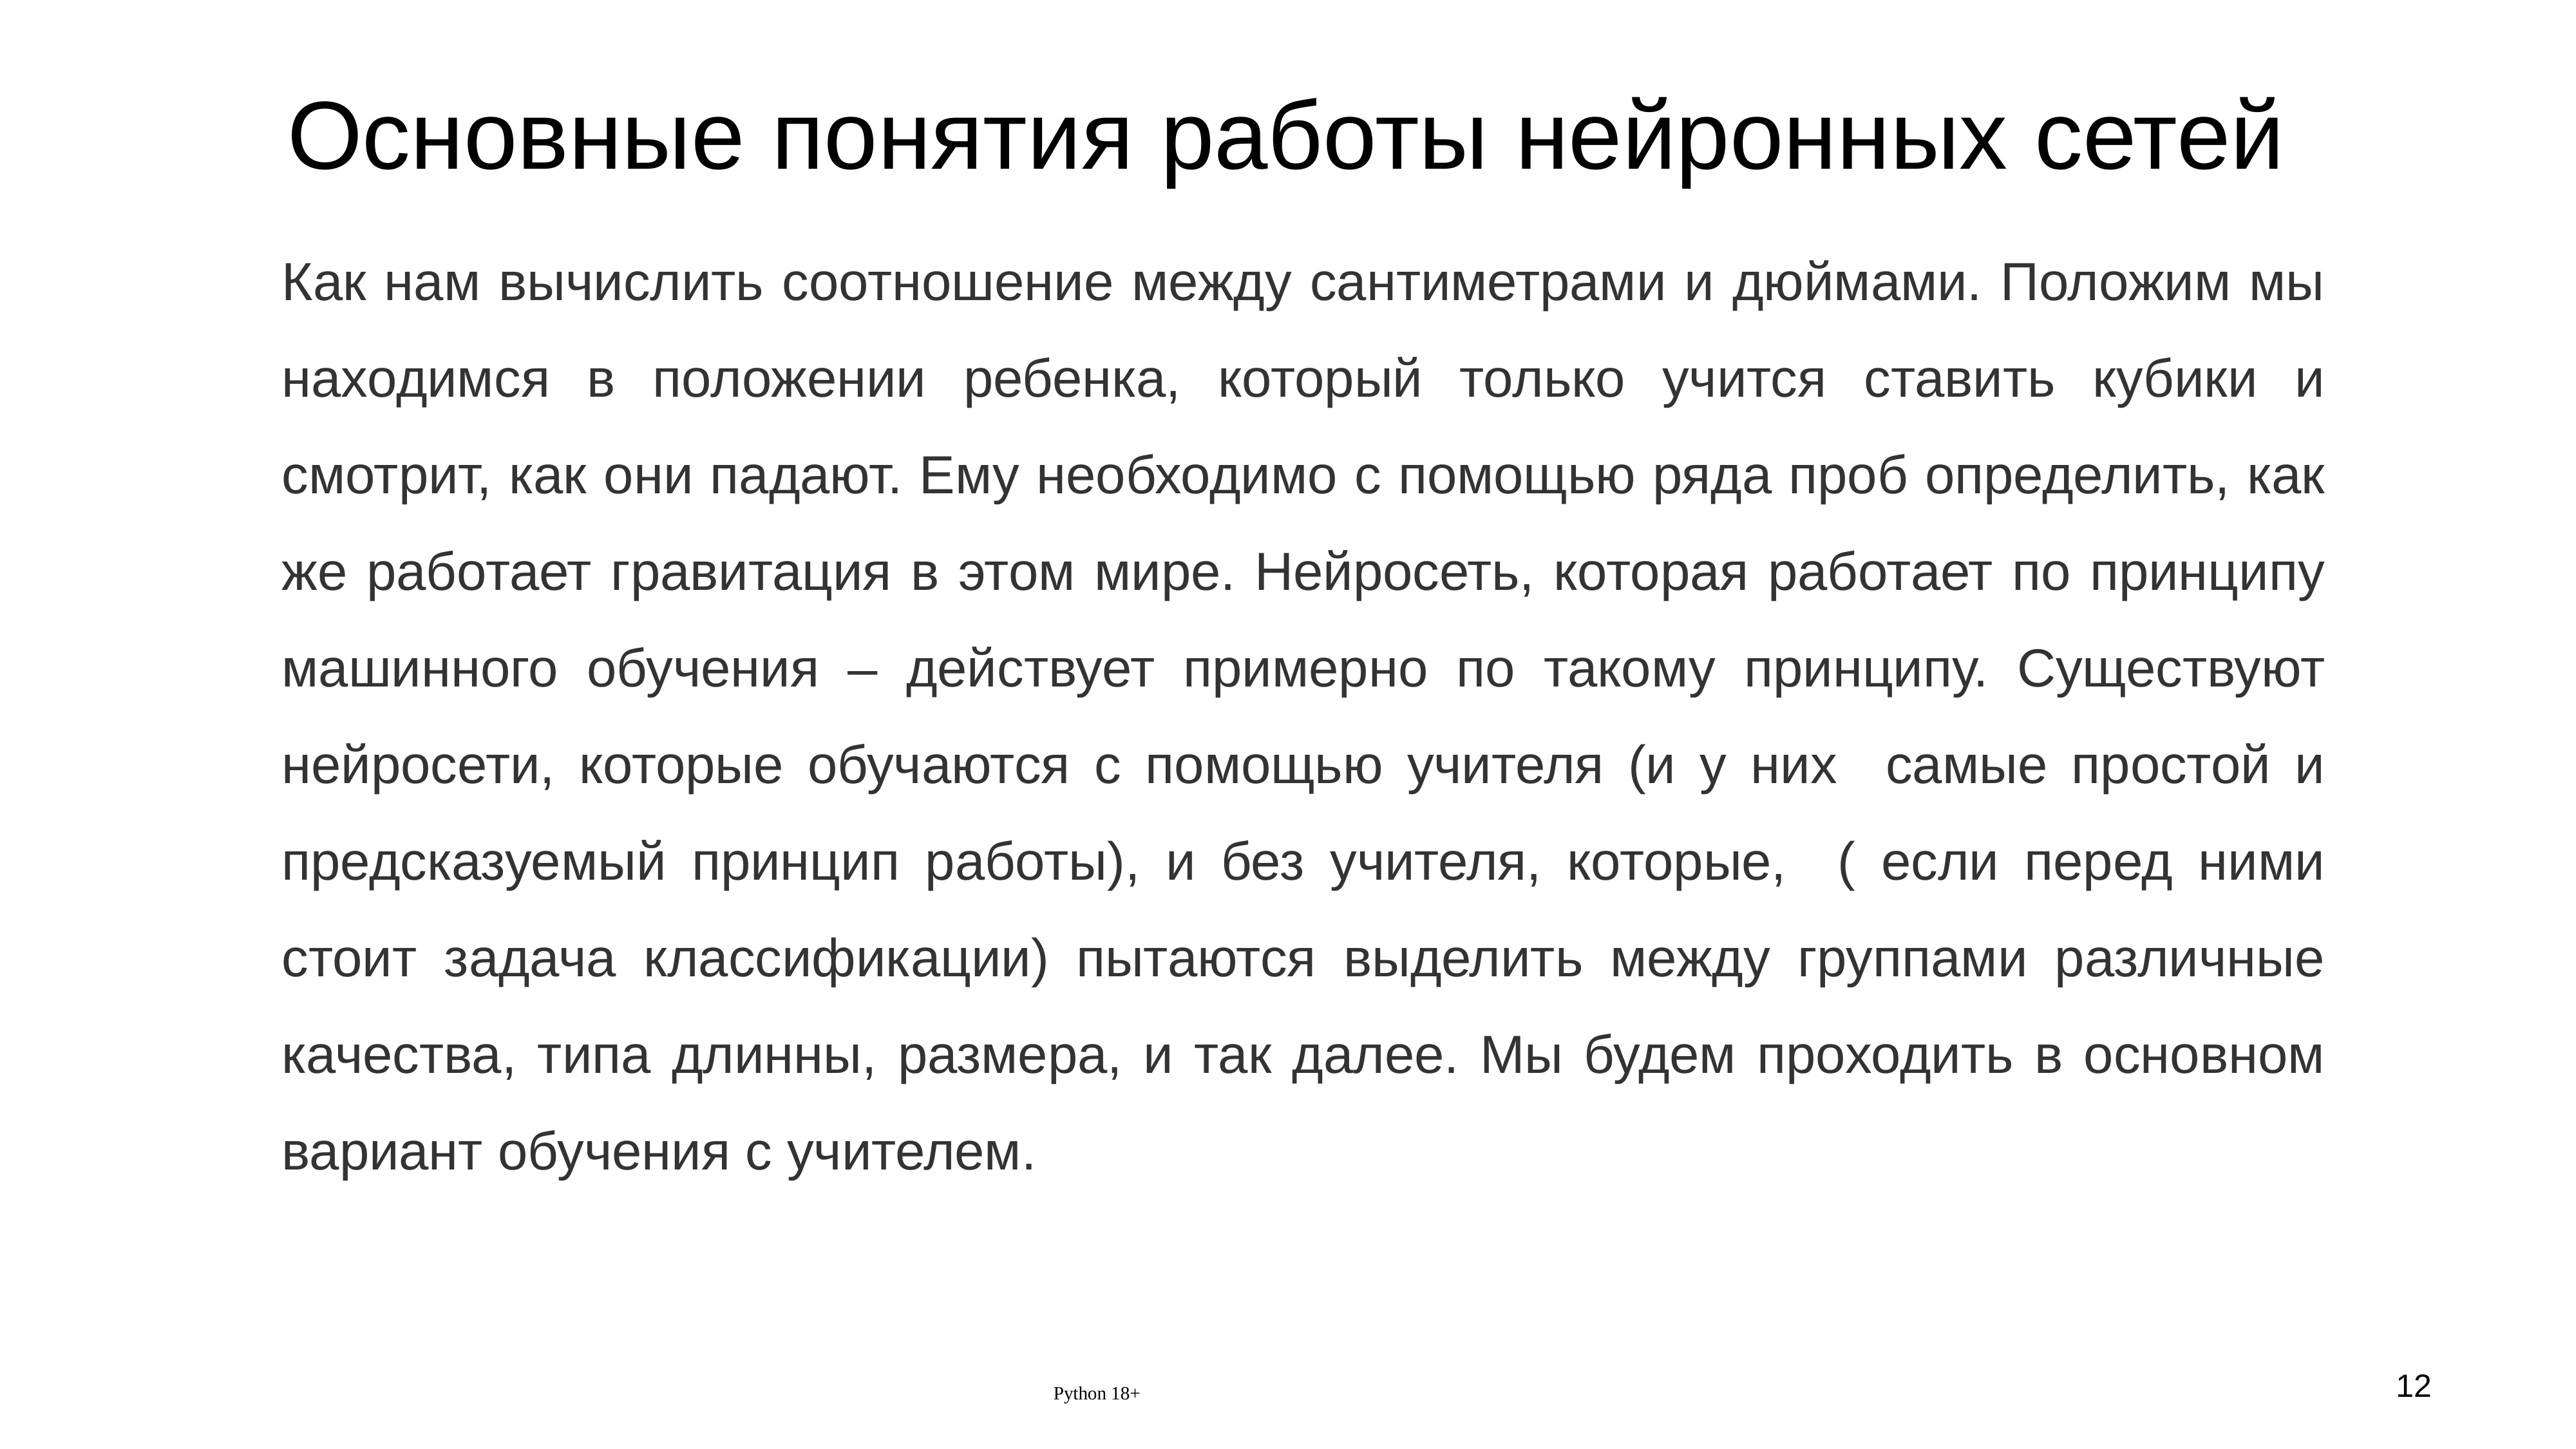

# Основные понятия работы нейронных сетей
Как нам вычислить соотношение между сантиметрами и дюймами. Положим мы находимся в положении ребенка, который только учится ставить кубики и смотрит, как они падают. Ему необходимо с помощью ряда проб определить, как же работает гравитация в этом мире. Нейросеть, которая работает по принципу машинного обучения – действует примерно по такому принципу. Существуют нейросети, которые обучаются с помощью учителя (и у них  самые простой и предсказуемый принцип работы), и без учителя, которые,  ( если перед ними стоит задача классификации) пытаются выделить между группами различные качества, типа длинны, размера, и так далее. Мы будем проходить в основном вариант обучения с учителем.
Python 18+
12